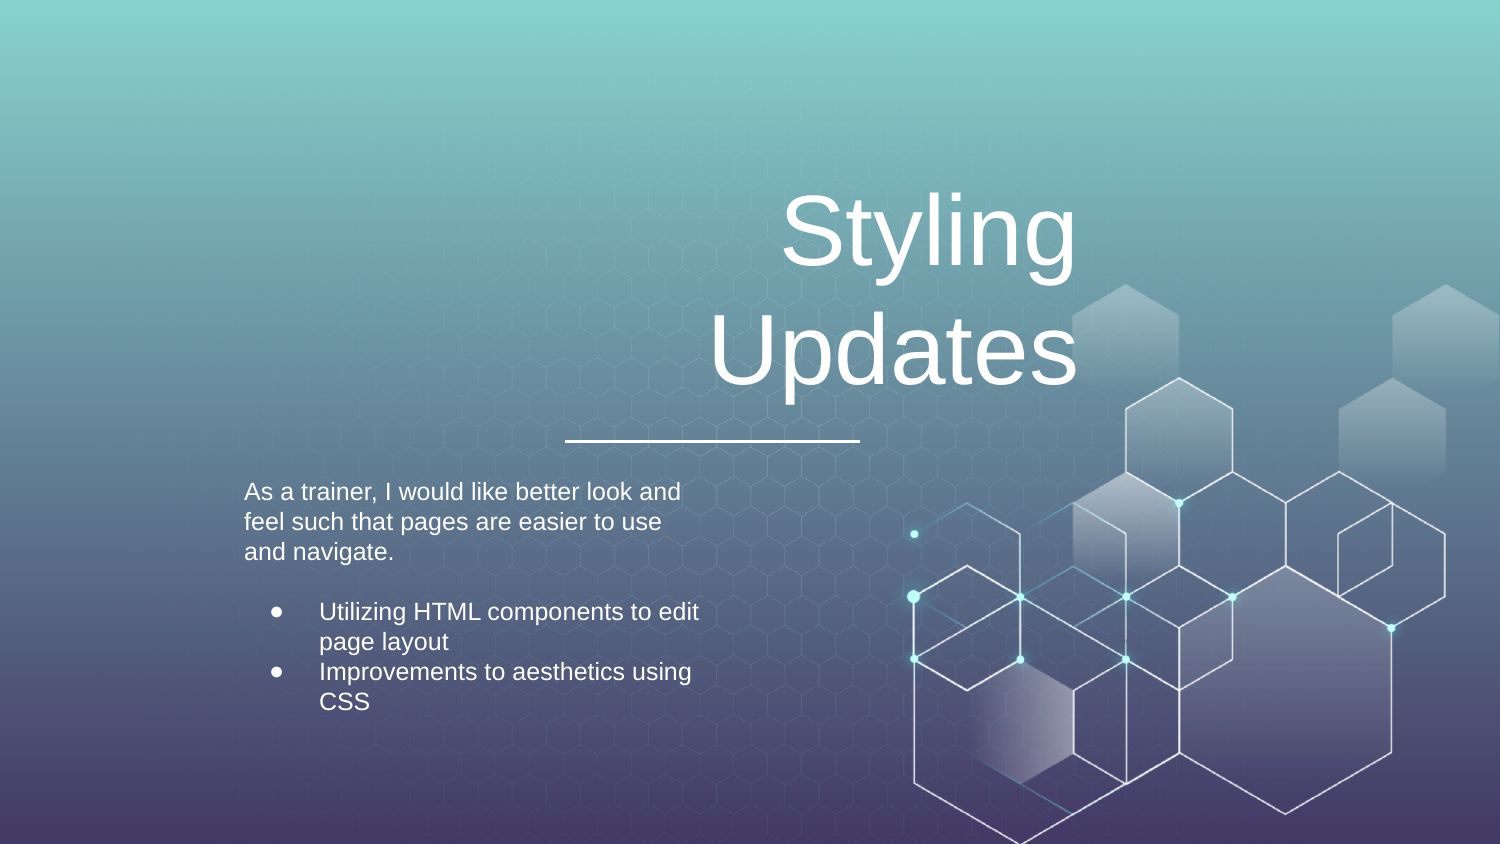

# Styling Updates
As a trainer, I would like better look and feel such that pages are easier to use and navigate.

Utilizing HTML components to edit page layout
Improvements to aesthetics using CSS